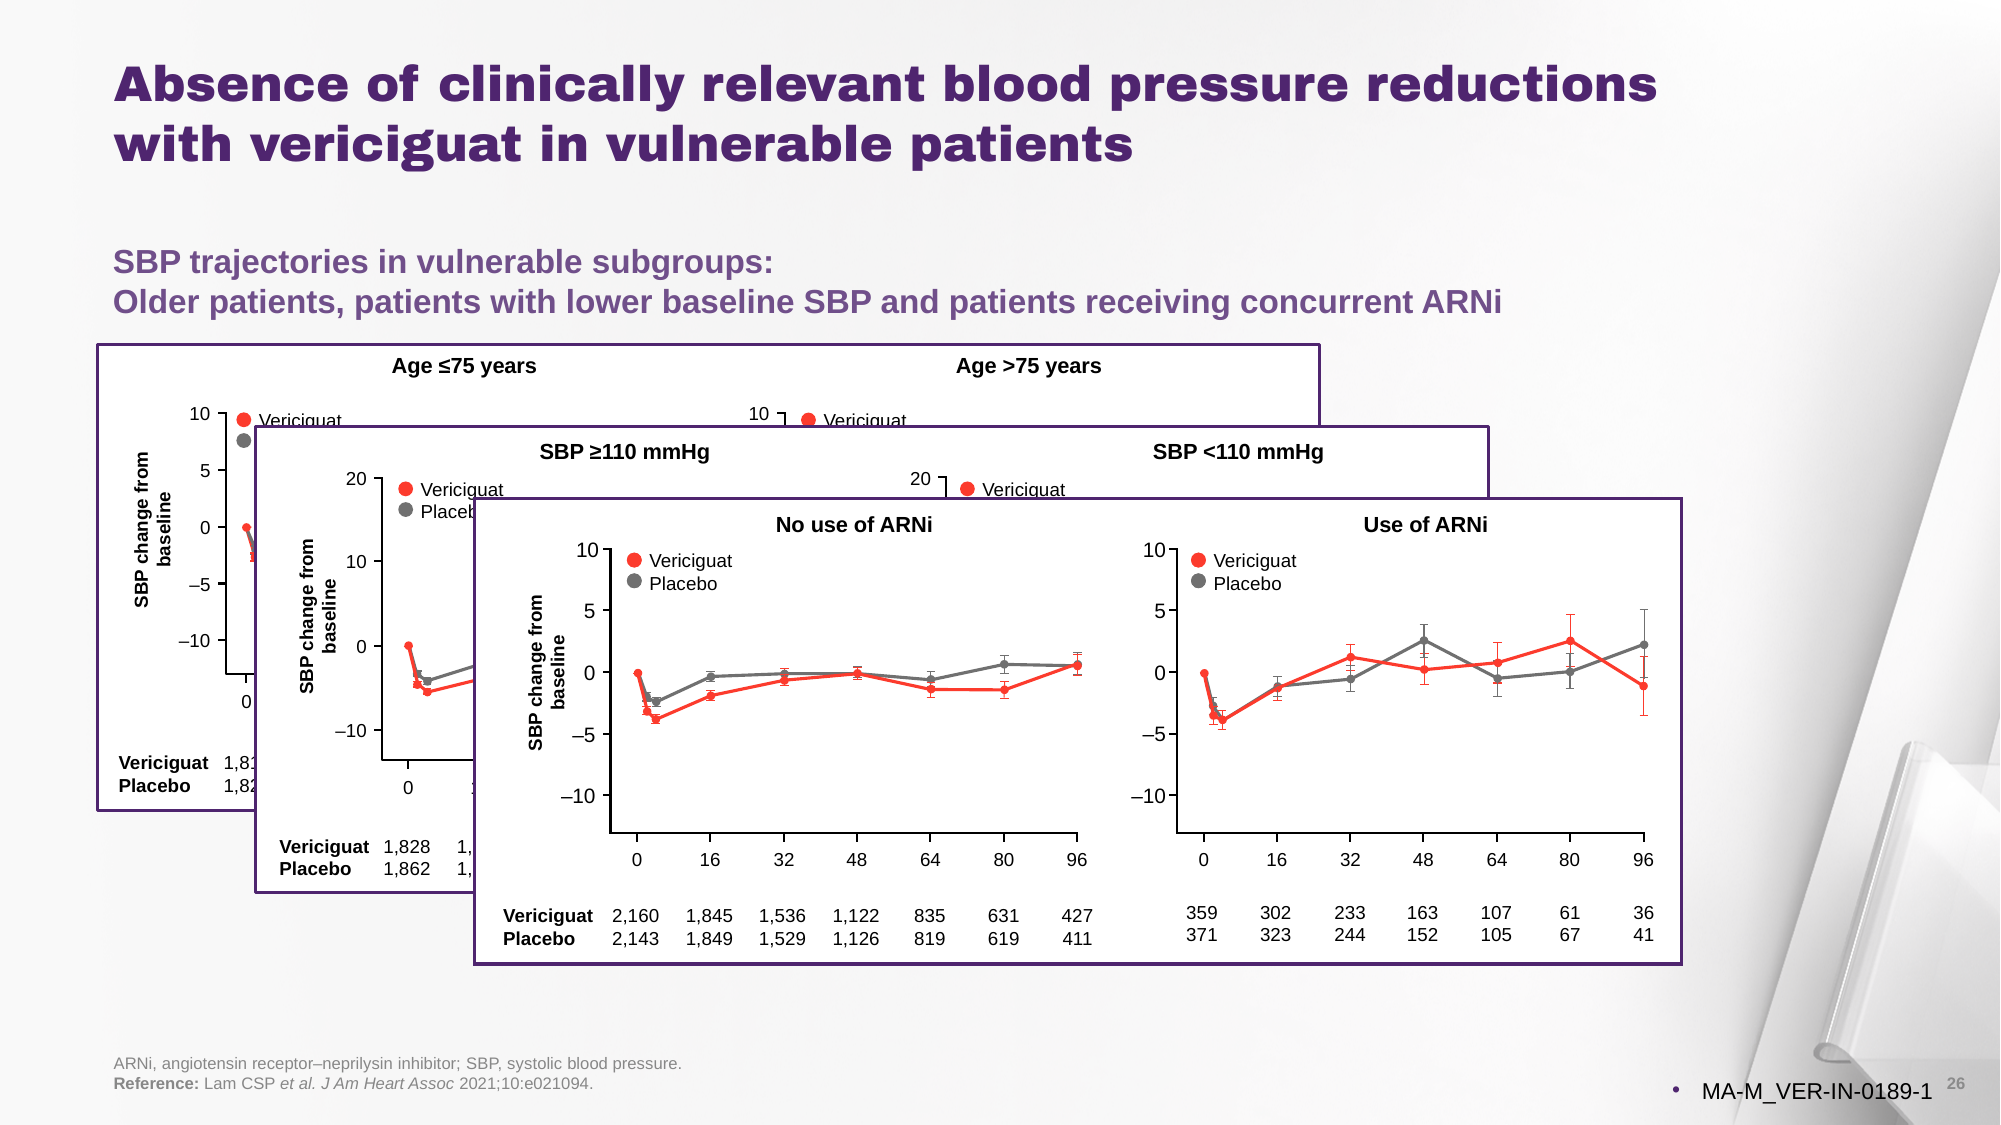

# Absence of clinically relevant blood pressure reductions with vericiguat in vulnerable patients
SBP trajectories in vulnerable subgroups:
Older patients, patients with lower baseline SBP and patients receiving concurrent ARNi

Age ≤75 years
Age >75 years
10
5
0
–5
–10
10
5
0
–5
–10
Vericiguat
Placebo

Vericiguat
Placebo

SBP change from baseline

0
16
32
48
64
80
96
0
16
32
48
64
80
96
Vericiguat
Placebo
1,818
1,821
1,583
1,588
1,301
1,293
939
920
679
672
511
502
343
326
701
694
564
585
468
481
346
358
263
252
181
184
120
126

SBP ≥110 mmHg
SBP <110 mmHg
20
20

Vericiguat
Placebo

Vericiguat
Placebo

10
10

SBP change from baseline

0
0

–10
–10
0
16
32
48
64
80
96
0
16
32
48
64
80
96
Vericiguat
Placebo
1,828
1,862
1,582
1,629
1,313
1,350
971
990
721
717
527
530
356
358
691
653
565
544
456
424
314
288
221
207
165
156
107
94

No use of ARNi
Use of ARNi
10
10

Vericiguat
Placebo
Vericiguat
Placebo

5
5

SBP change from baseline

0
0

–5
–5
–10
–10
48
64
80
0
16
32
48
64
80
96
0
16
32
96
359
371
302
323
233
244
163
152
107
105
61
67
36
41
Vericiguat
Placebo
2,160
2,143
1,845
1,849
1,536
1,529
1,122
1,126
835
819
631
619
427
411

ARNi, angiotensin receptor–neprilysin inhibitor; SBP, systolic blood pressure.
Reference: Lam CSP et al. J Am Heart Assoc 2021;10:e021094.
26
MA-M_VER-IN-0189-1